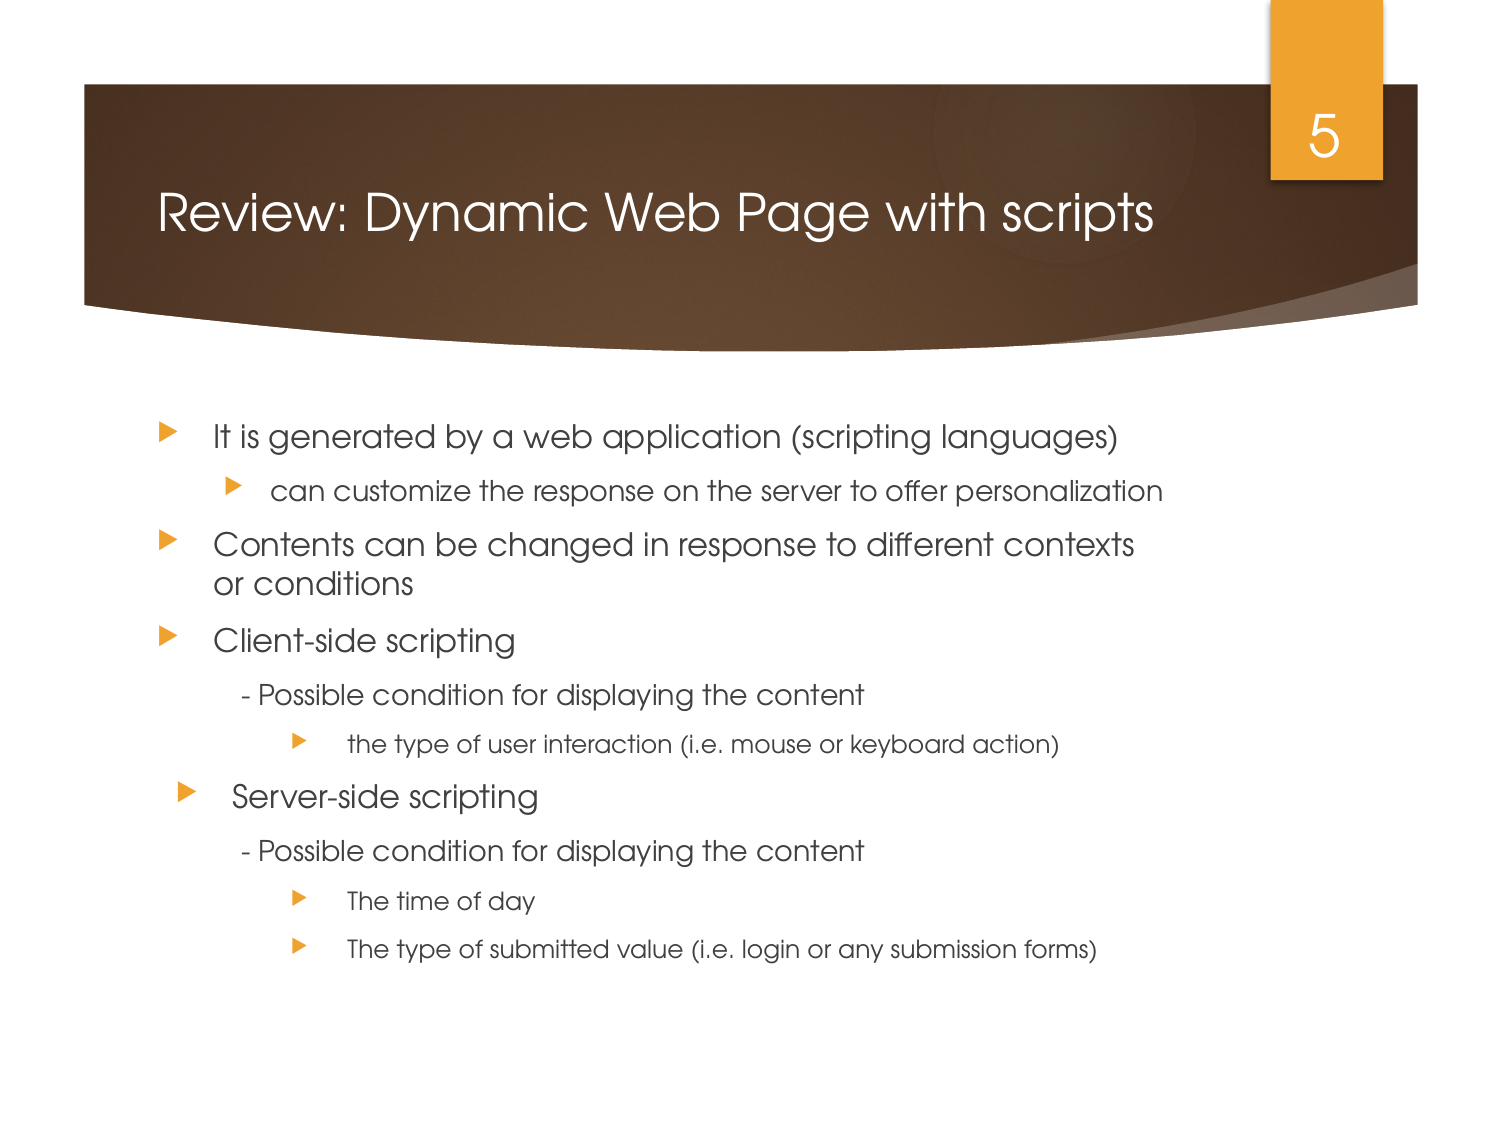

5
# Review: Dynamic Web Page with scripts
It is generated by a web application (scripting languages)
can customize the response on the server to offer personalization
Contents can be changed in response to different contexts or conditions
Client-side scripting
 - Possible condition for displaying the content
the type of user interaction (i.e. mouse or keyboard action)
Server-side scripting
 - Possible condition for displaying the content
The time of day
The type of submitted value (i.e. login or any submission forms)